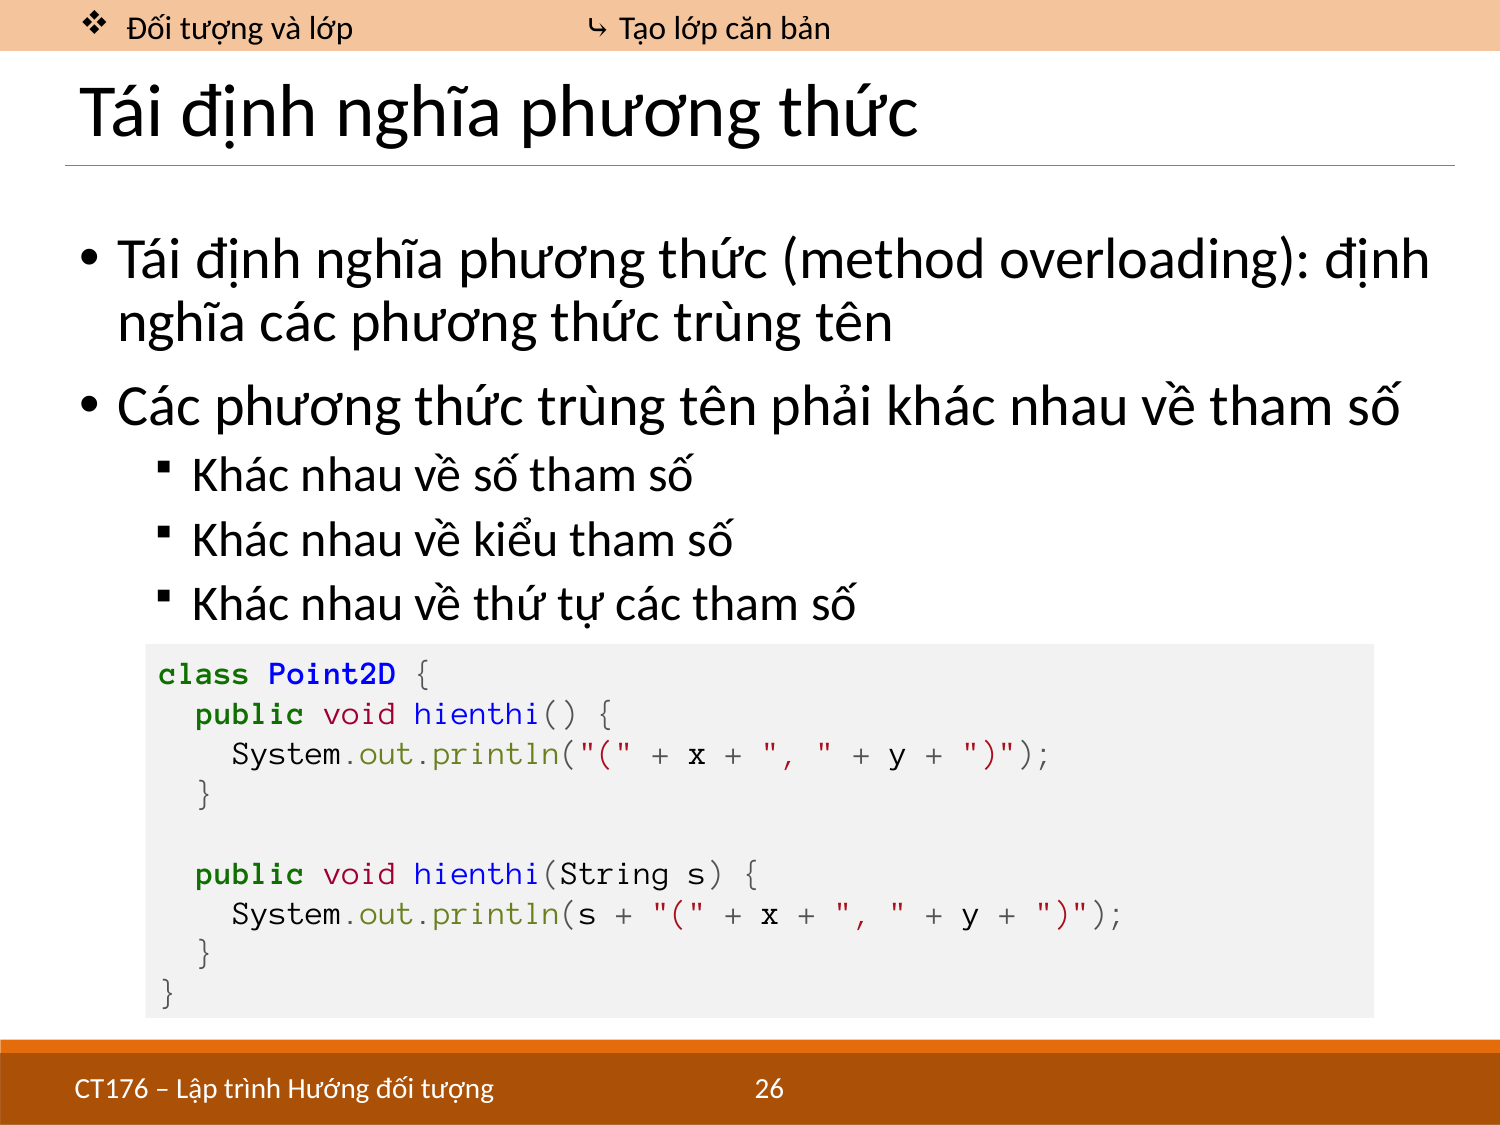

Đối tượng và lớp		 ⤷ Tạo lớp căn bản
# Tái định nghĩa phương thức
Tái định nghĩa phương thức (method overloading): định nghĩa các phương thức trùng tên
Các phương thức trùng tên phải khác nhau về tham số
Khác nhau về số tham số
Khác nhau về kiểu tham số
Khác nhau về thứ tự các tham số

class Point2D {
  public void hienthi() {
    System.out.println("(" + x + ", " + y + ")");
  }

  public void hienthi(String s) {
    System.out.println(s + "(" + x + ", " + y + ")");
  }
}